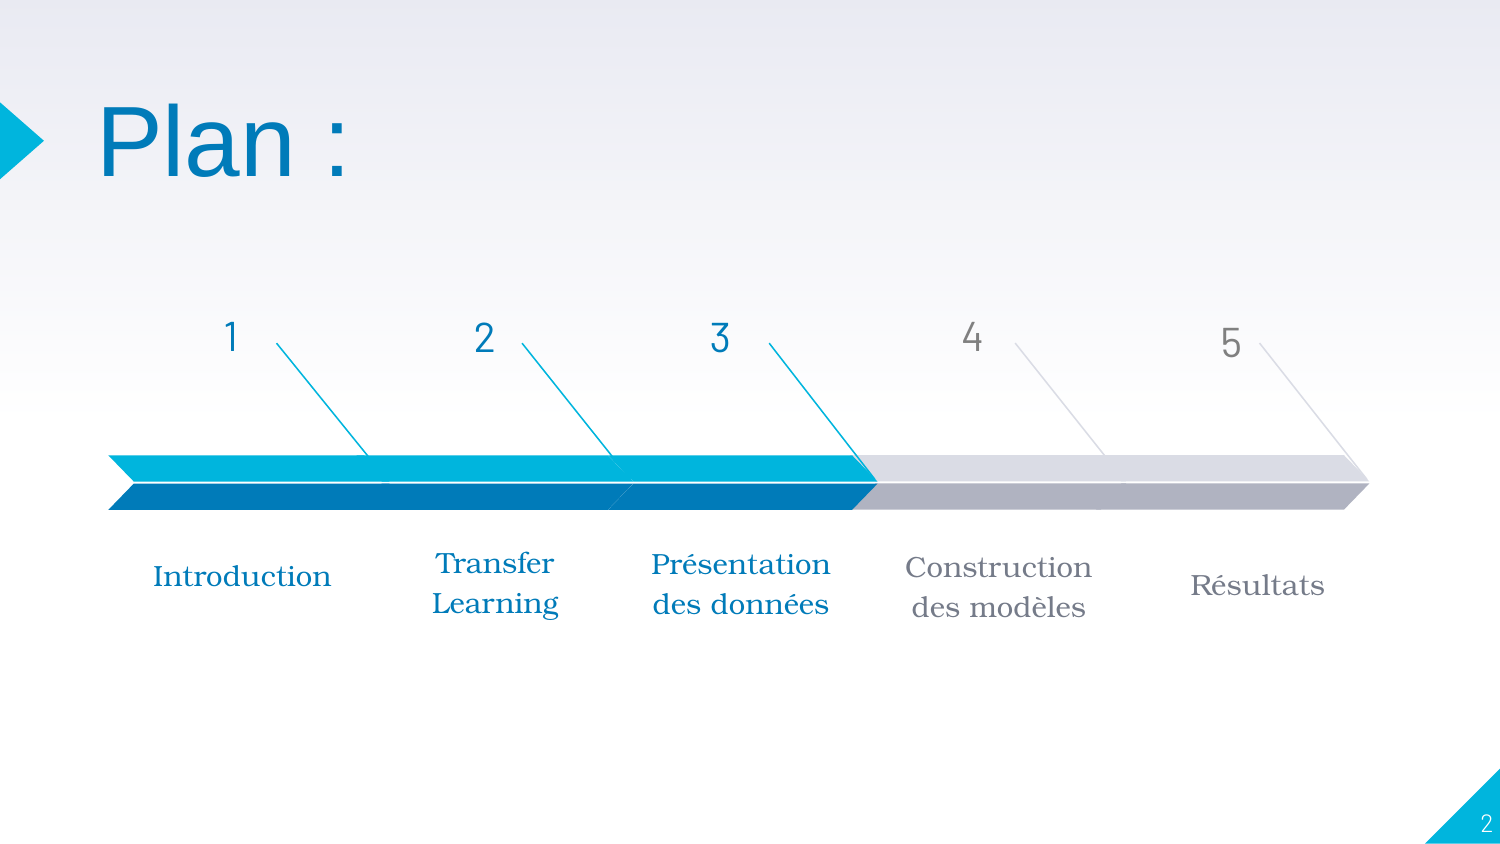

# Plan :
1
4
2
3
5

Transfer Learning

Présentation des données

Résultats

Construction des modèles

Introduction
2